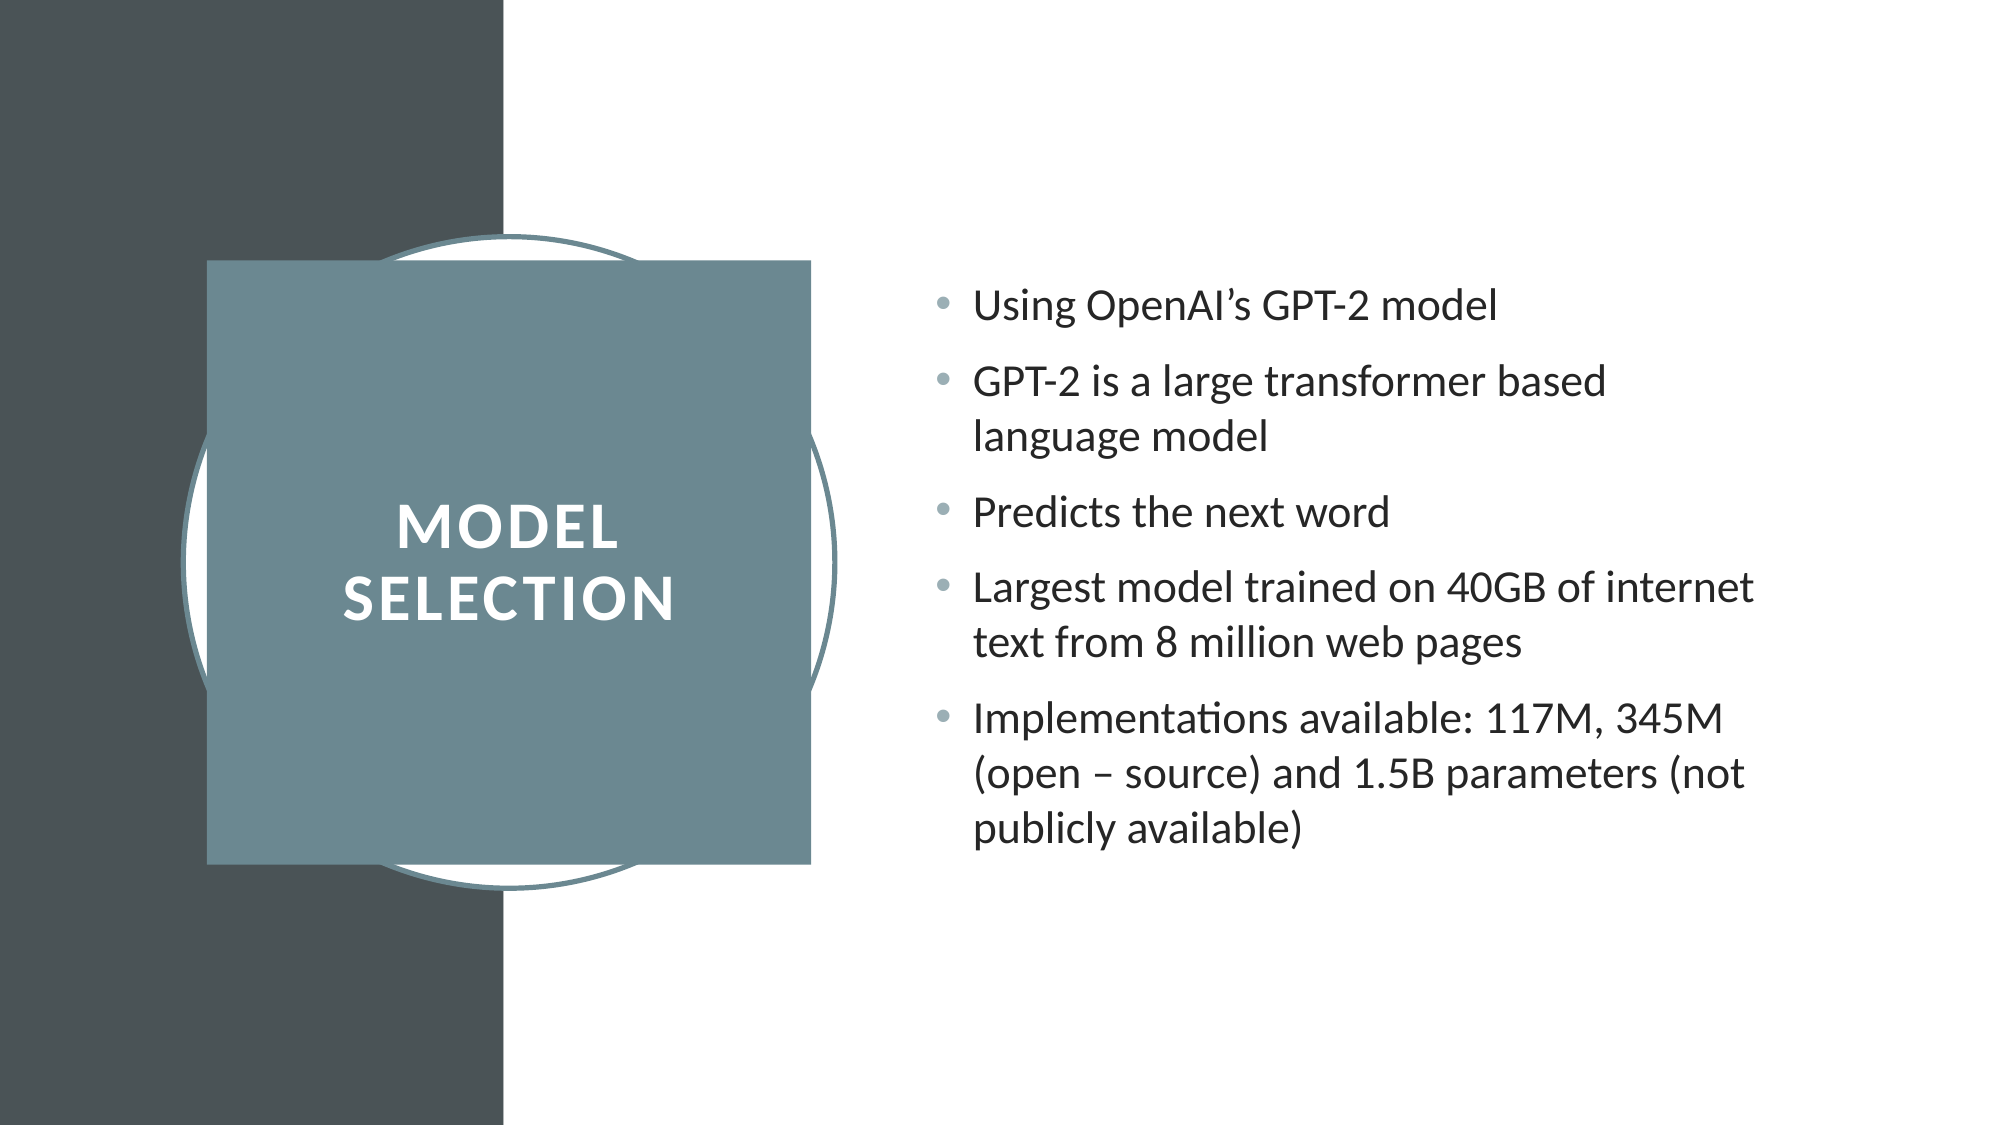

# MODEL SELECTION
Using OpenAI’s GPT-2 model
GPT-2 is a large transformer based language model
Predicts the next word
Largest model trained on 40GB of internet text from 8 million web pages
Implementations available: 117M, 345M (open – source) and 1.5B parameters (not publicly available)